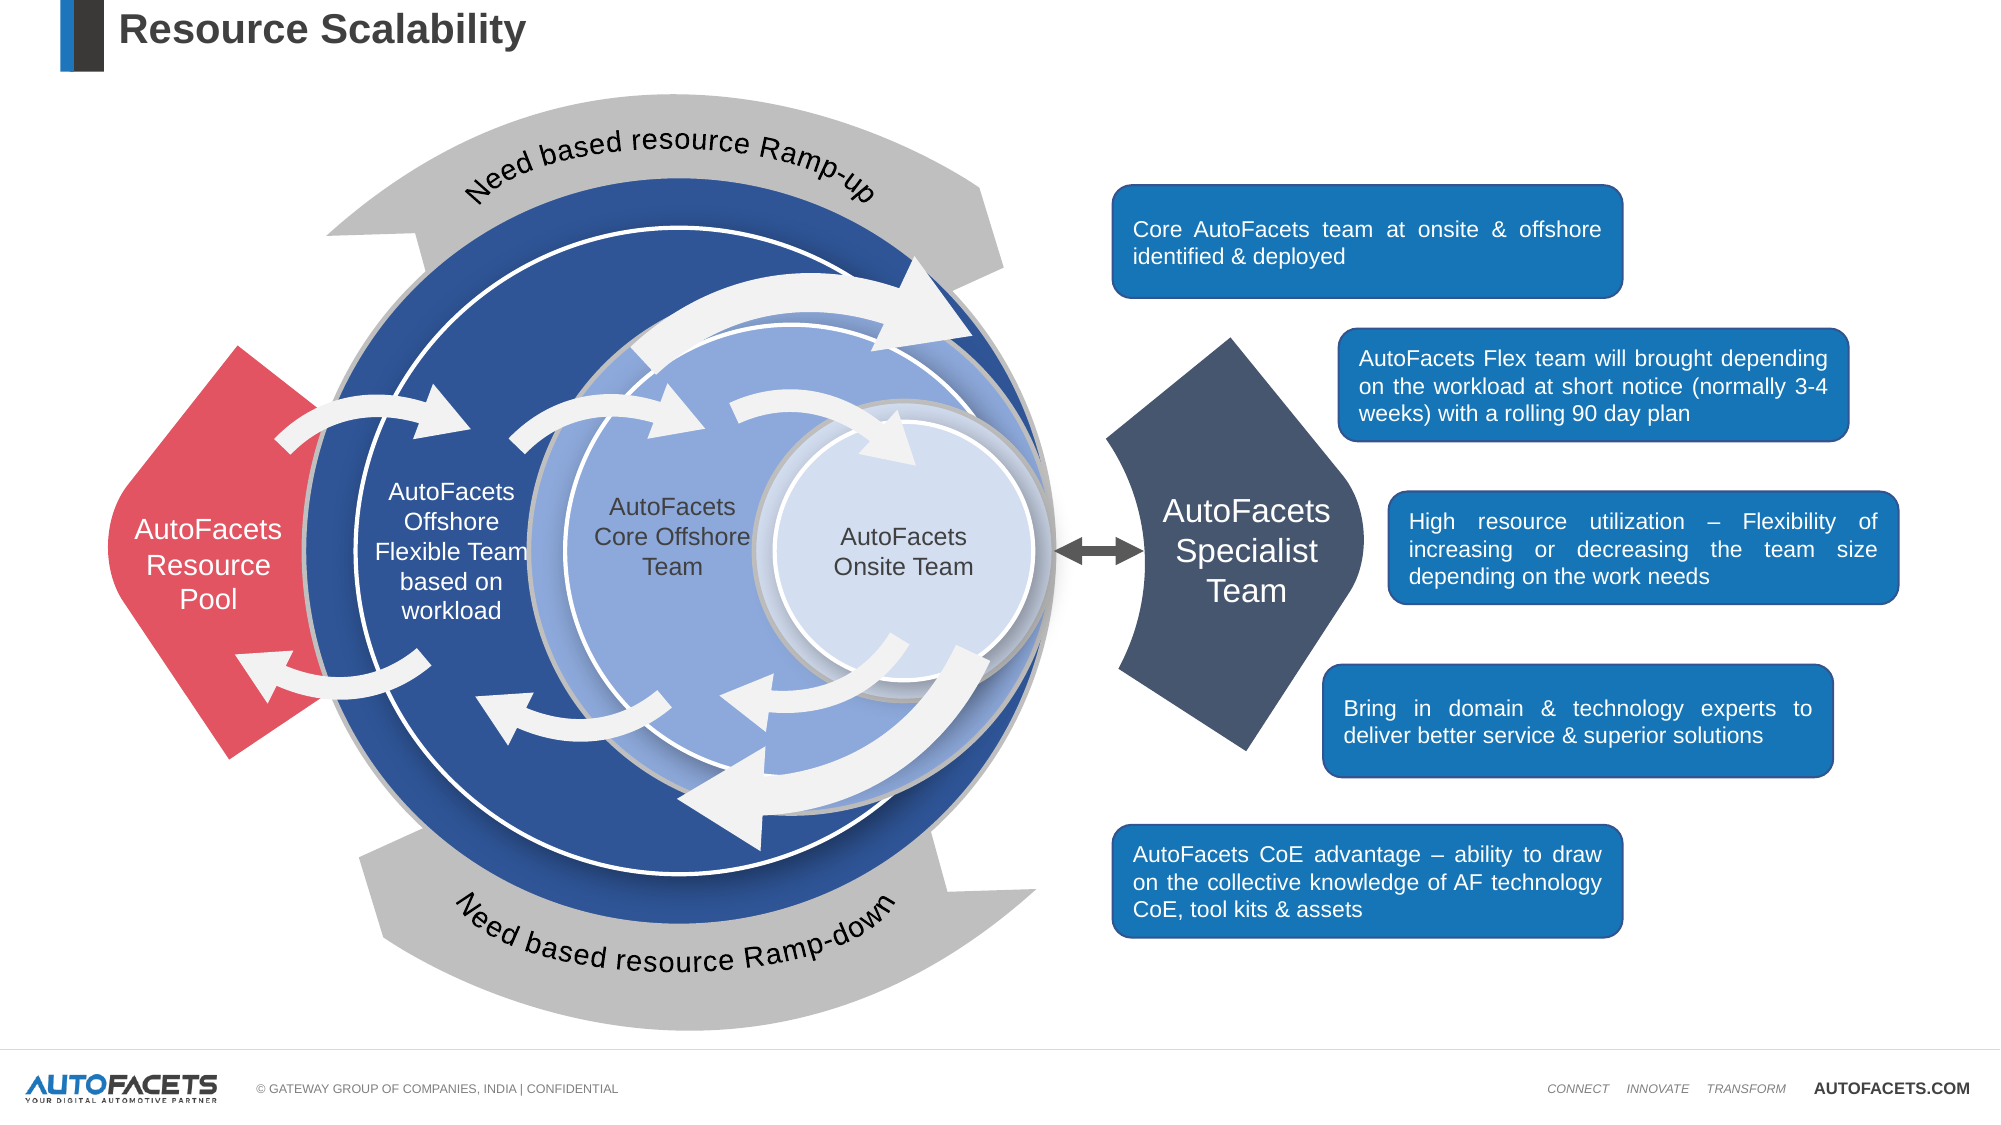

Resource Scalability

Need based resource Ramp-up

Core AutoFacets team at onsite & offshore identified & deployed

AutoFacets Flex team will brought depending on the workload at short notice (normally 3-4 weeks) with a rolling 90 day plan

AutoFacets
Offshore Flexible Team based on workload
AutoFacets
Specialist Team
AutoFacets
Core Offshore Team
High resource utilization – Flexibility of increasing or decreasing the team size depending on the work needs
AutoFacets
Resource Pool
AutoFacets
Onsite Team

Bring in domain & technology experts to deliver better service & superior solutions

Need based resource Ramp-down
AutoFacets CoE advantage – ability to draw on the collective knowledge of AF technology CoE, tool kits & assets